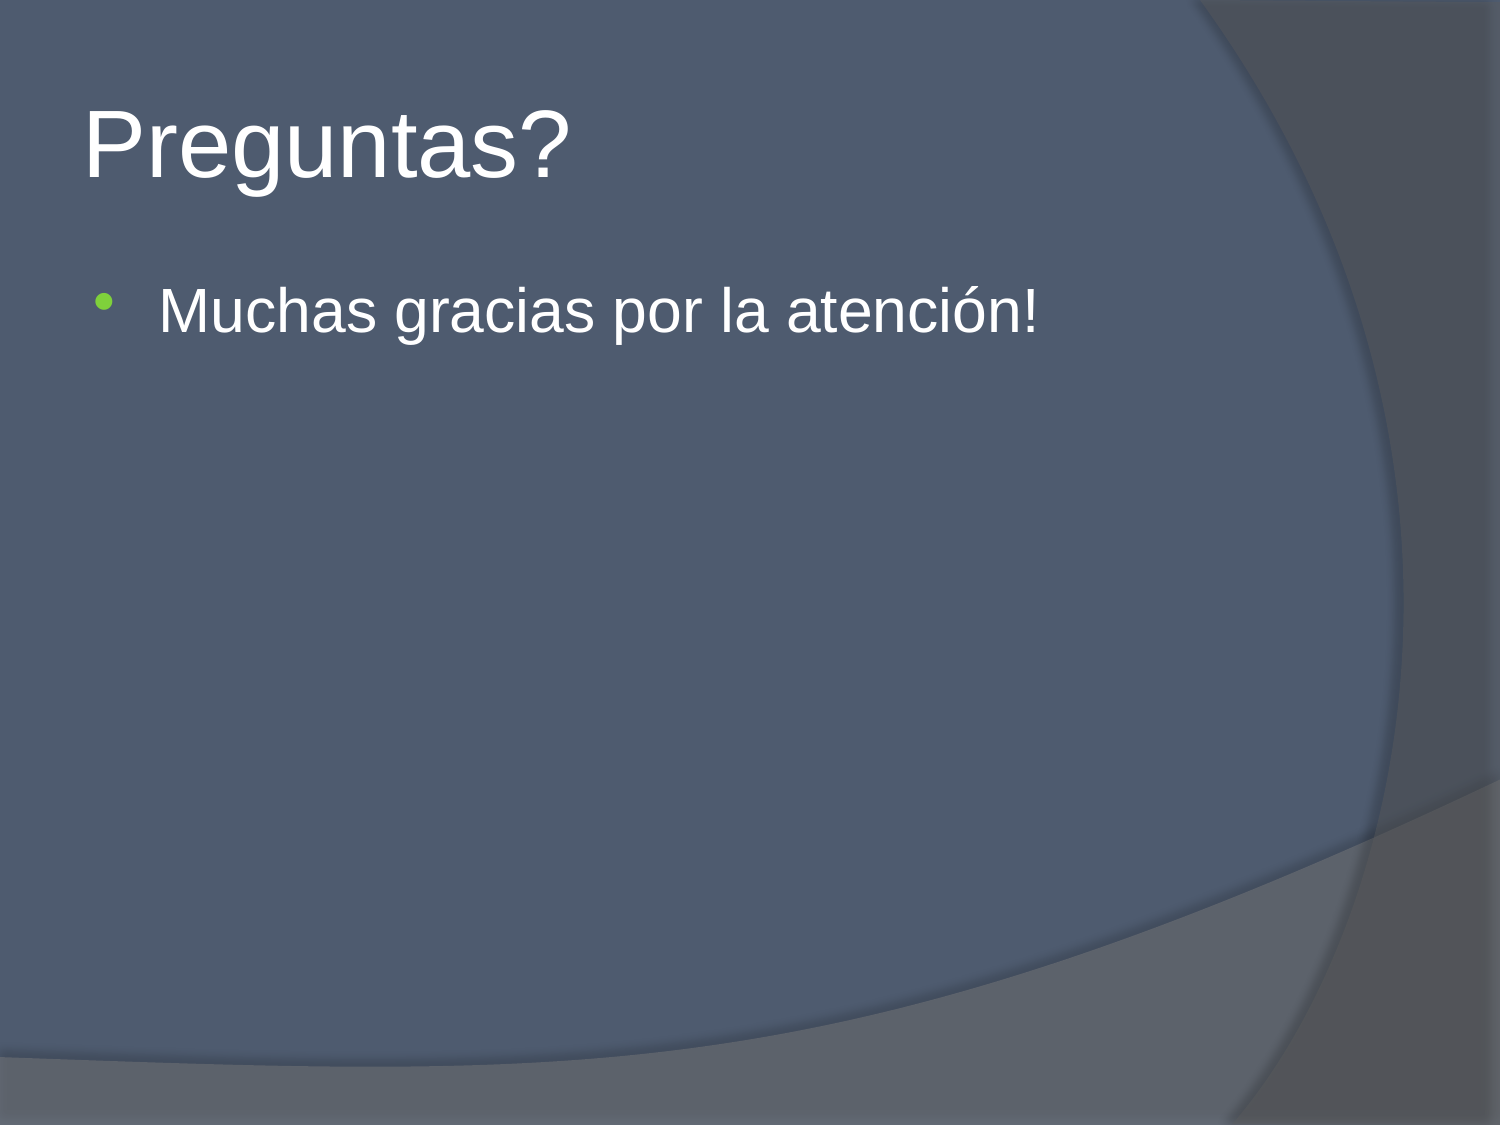

# Preguntas?
Muchas gracias por la atención!